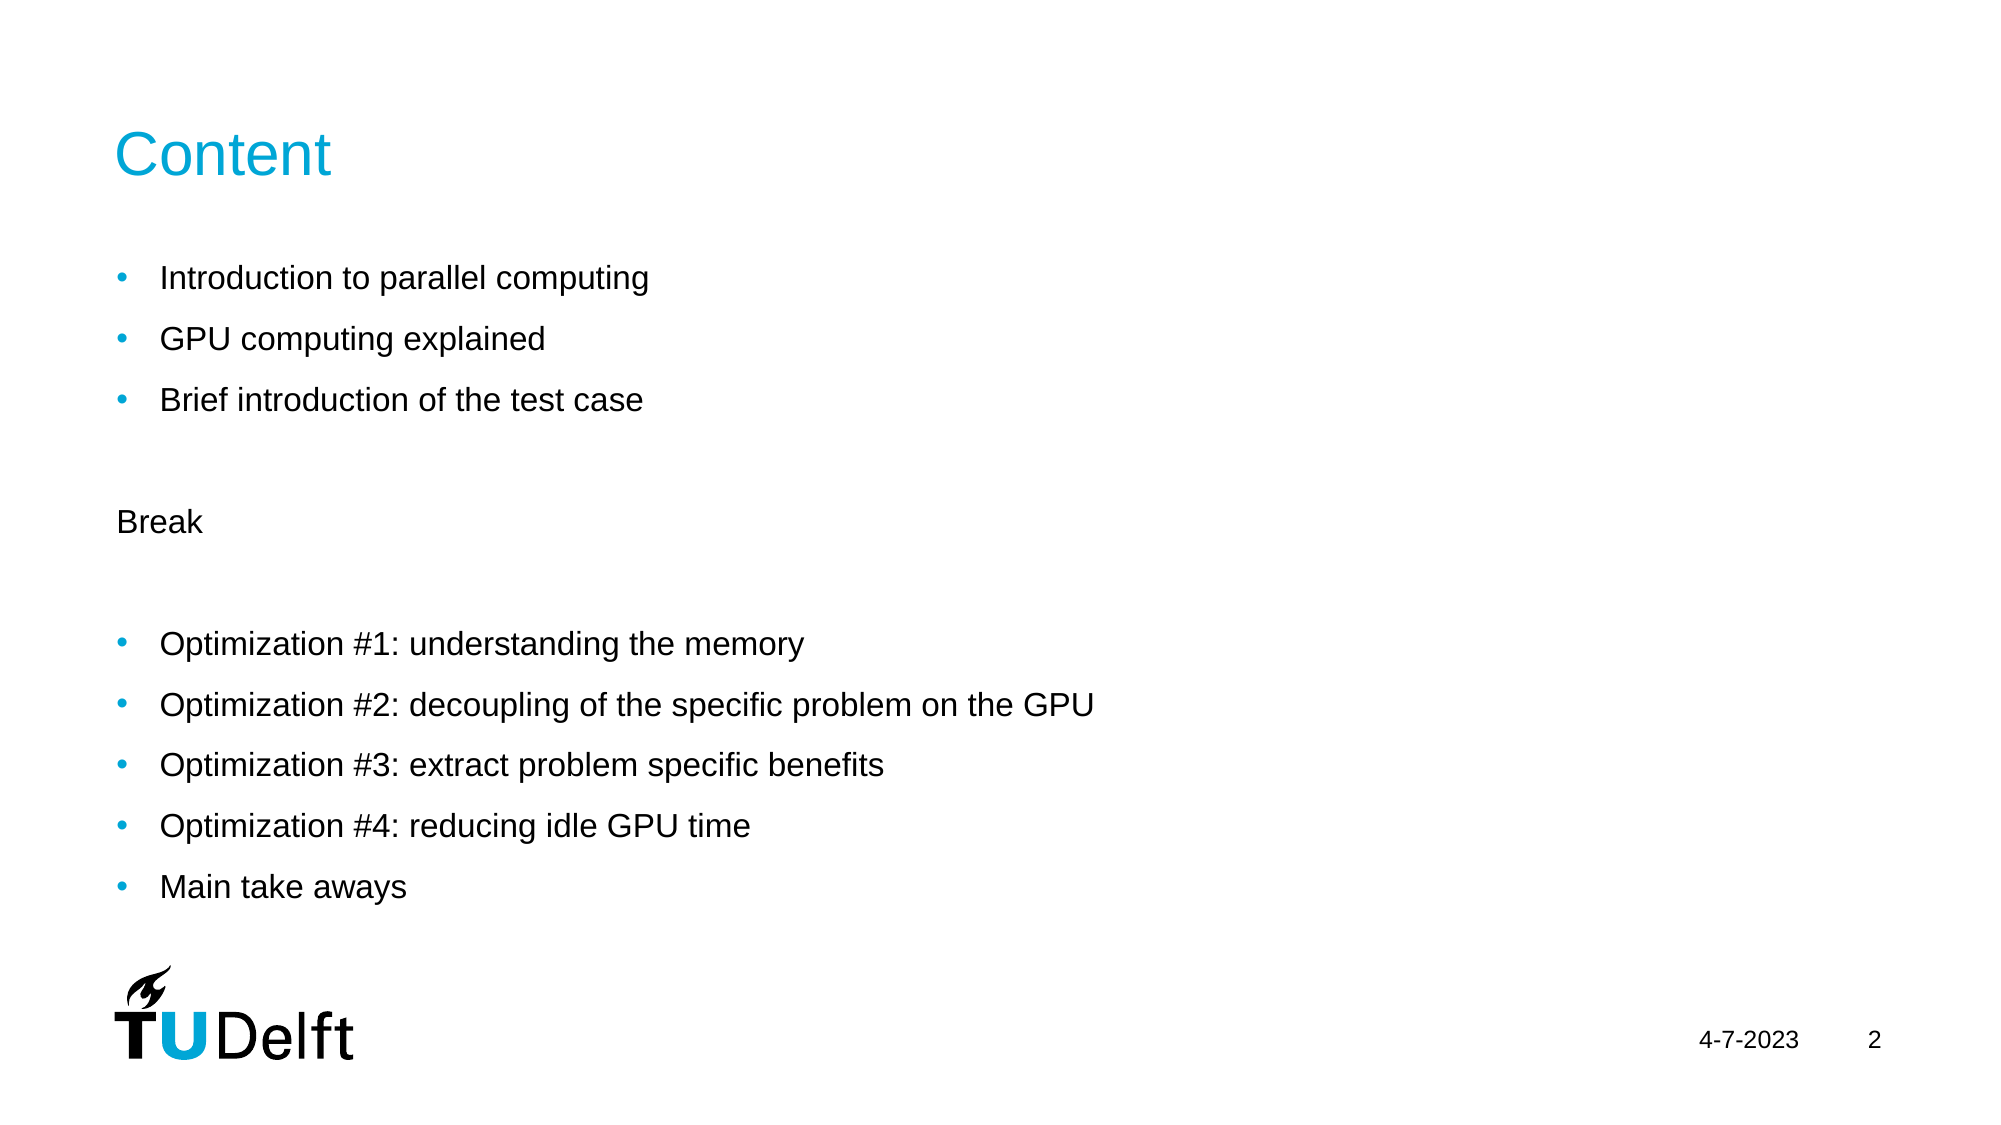

# Content
Introduction to parallel computing
GPU computing explained
Brief introduction of the test case

Break

Optimization #1: understanding the memory
Optimization #2: decoupling of the specific problem on the GPU
Optimization #3: extract problem specific benefits
Optimization #4: reducing idle GPU time
Main take aways
4-7-2023
2